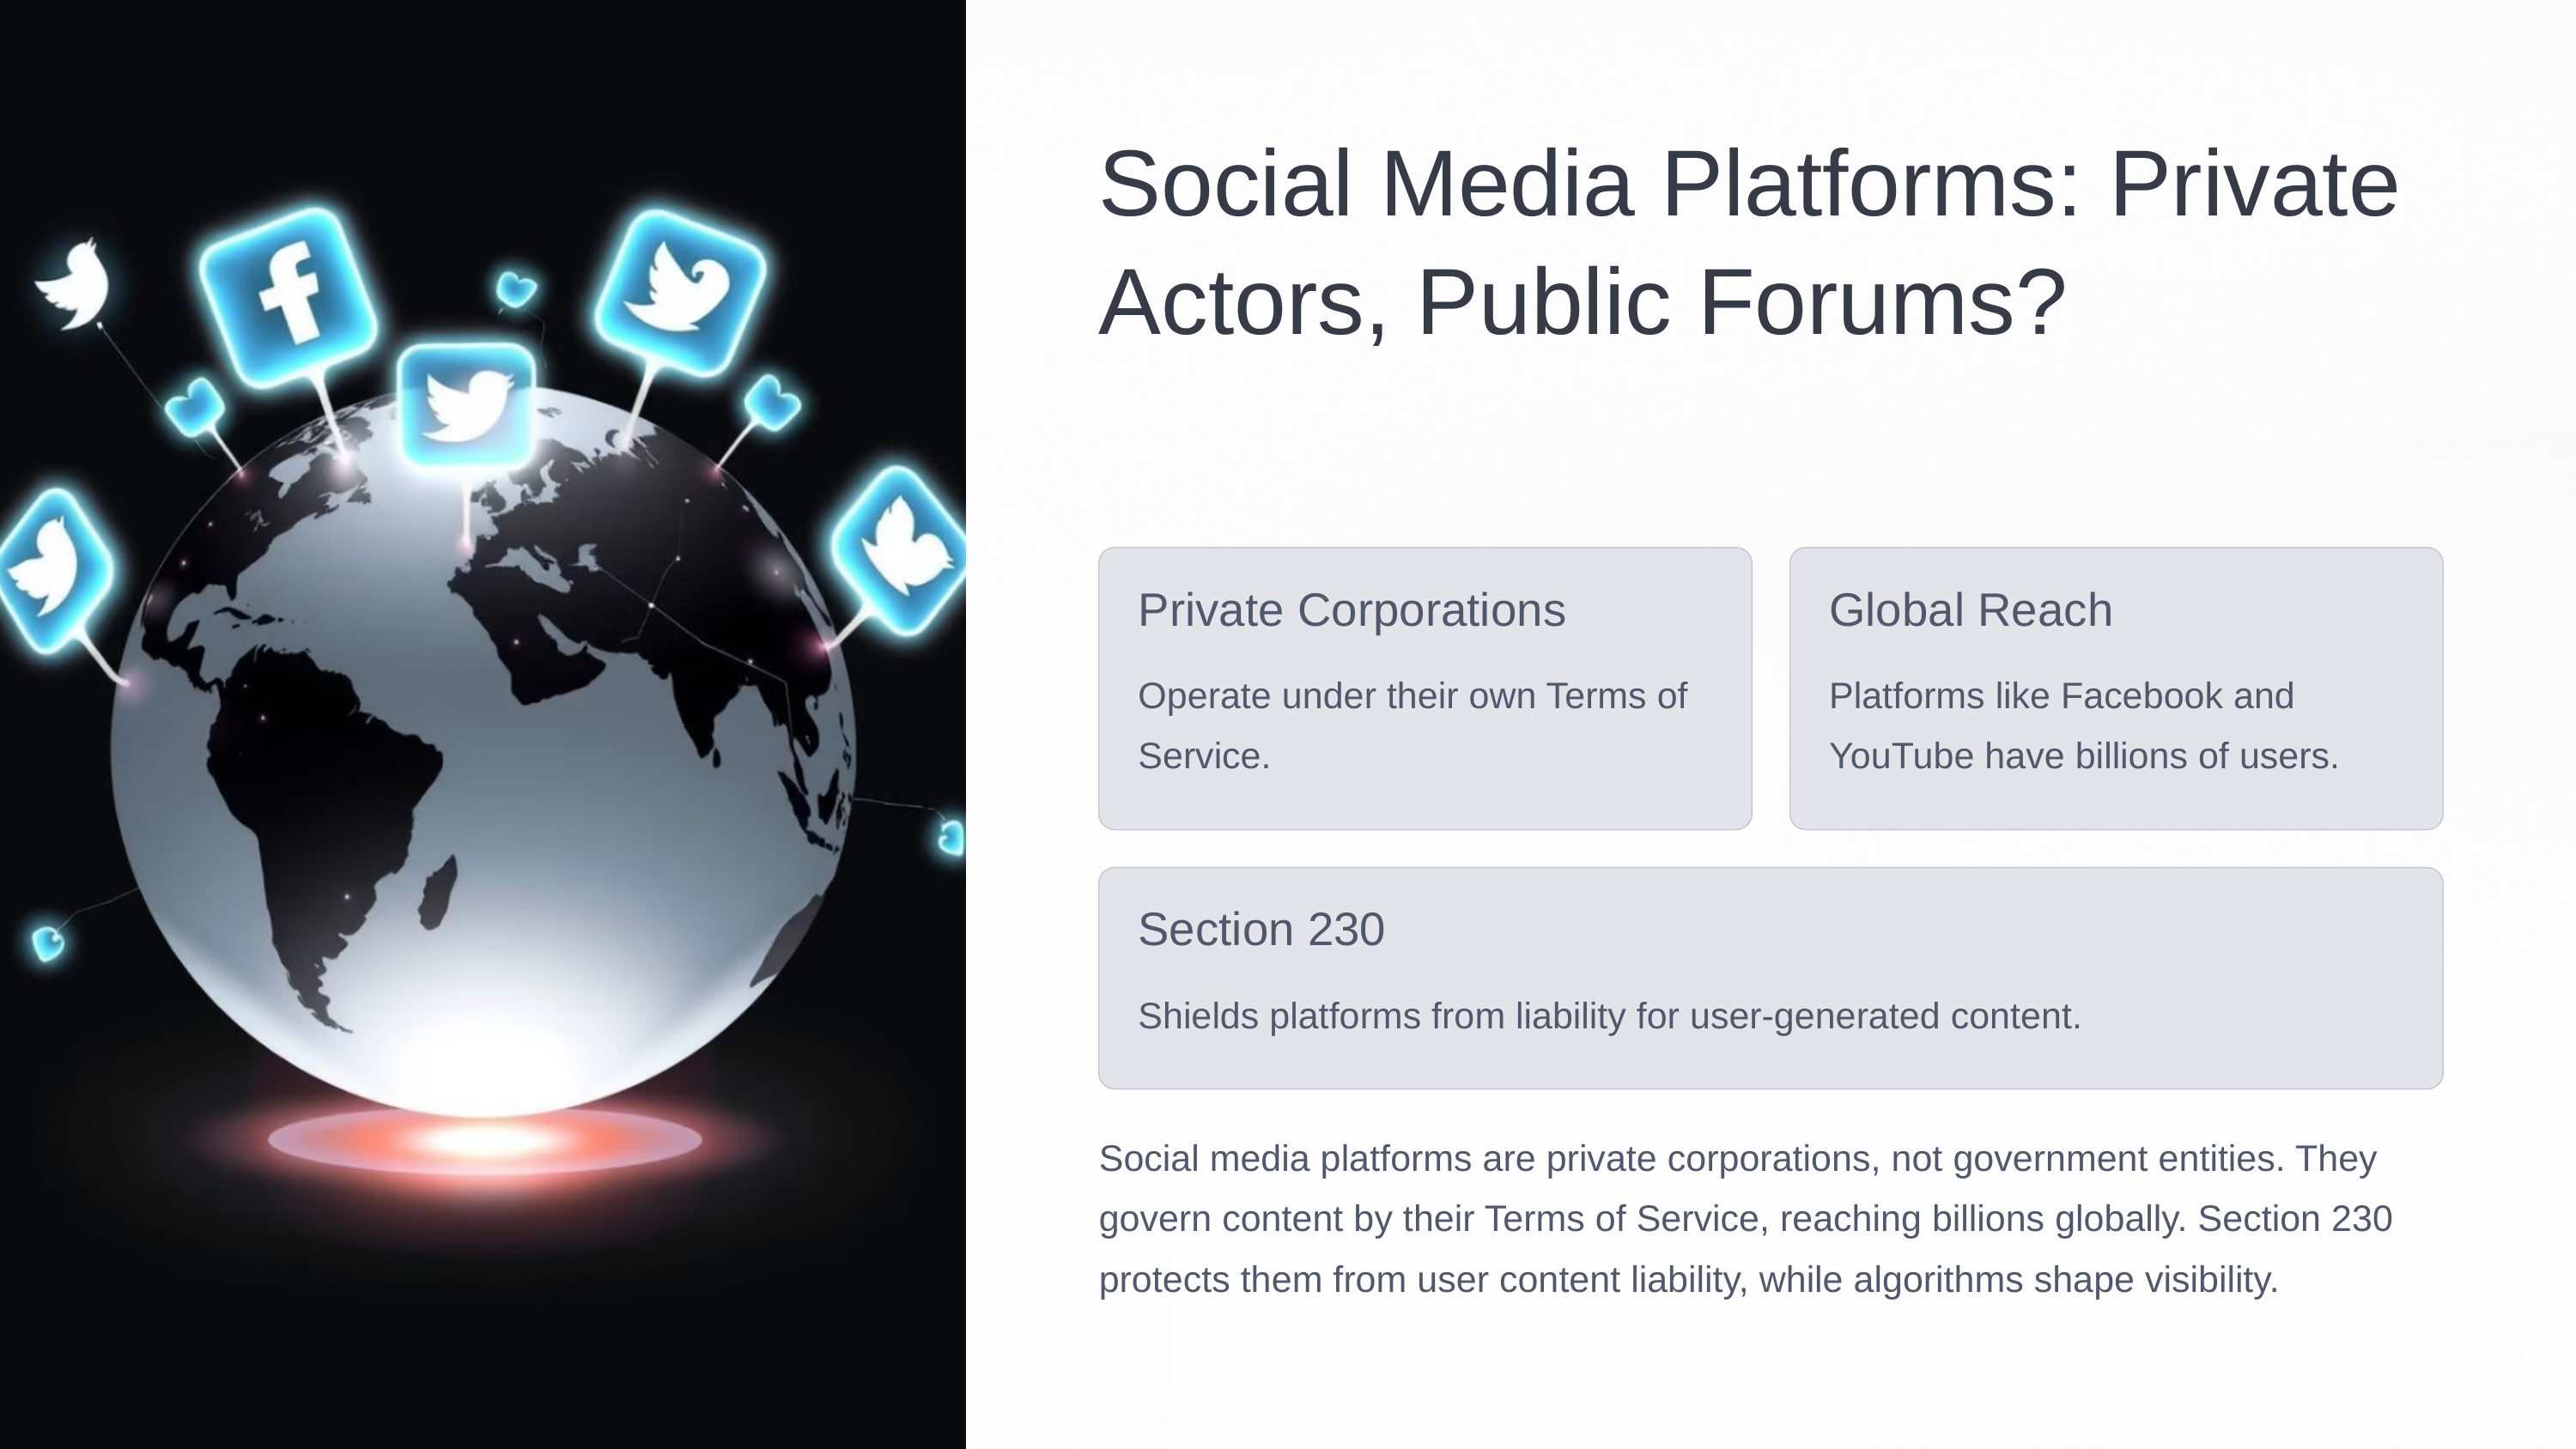

Social Media Platforms: Private Actors, Public Forums?

Private Corporations
Global Reach
Operate under their own Terms of Service.
Platforms like Facebook and YouTube have billions of users.

Section 230
Shields platforms from liability for user-generated content.
Social media platforms are private corporations, not government entities. They govern content by their Terms of Service, reaching billions globally. Section 230 protects them from user content liability, while algorithms shape visibility.